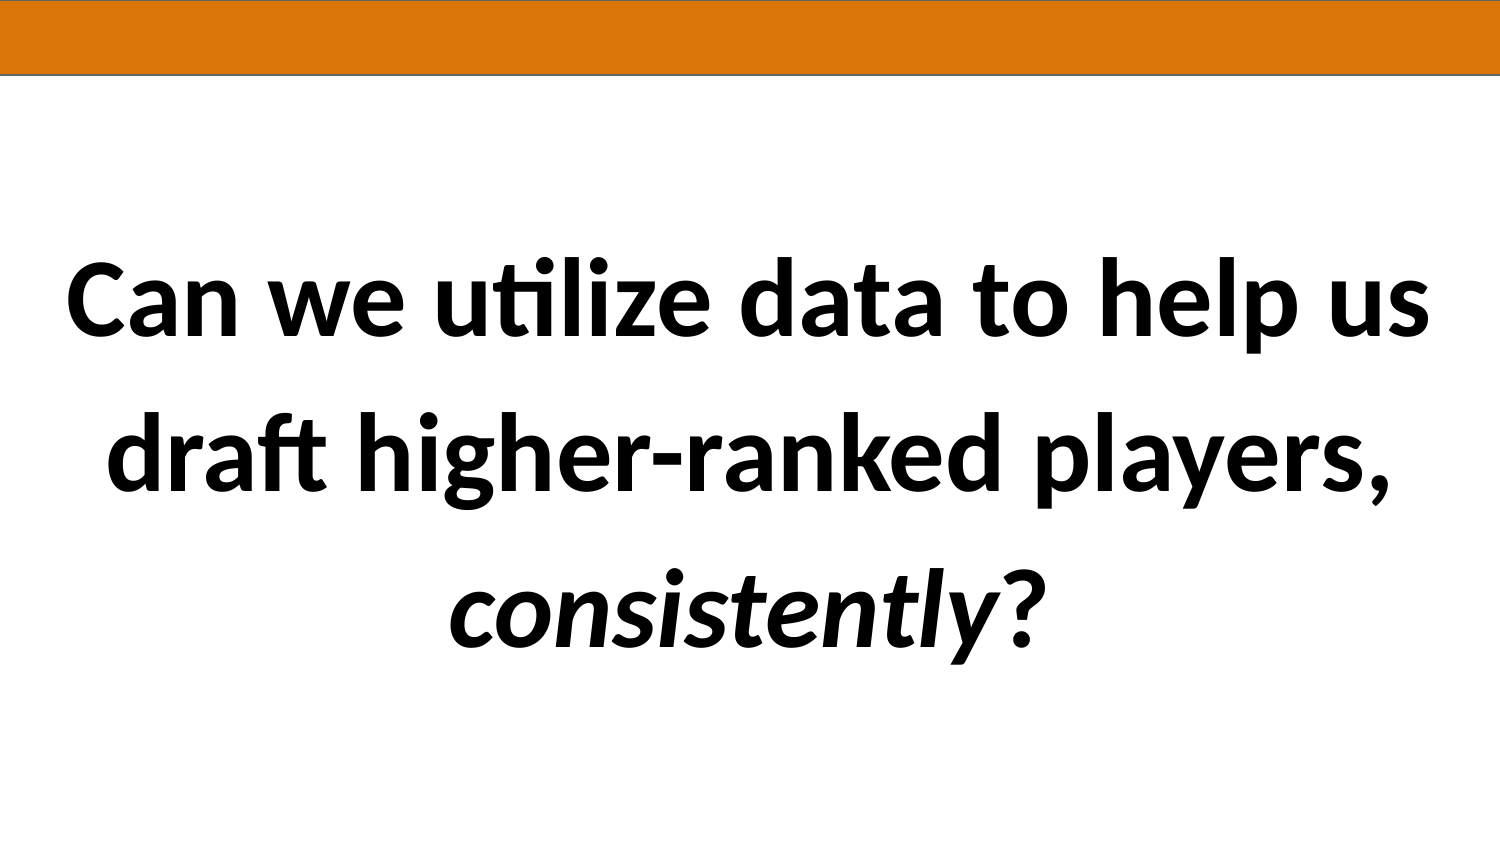

Can we utilize data to help us draft higher-ranked players, consistently?